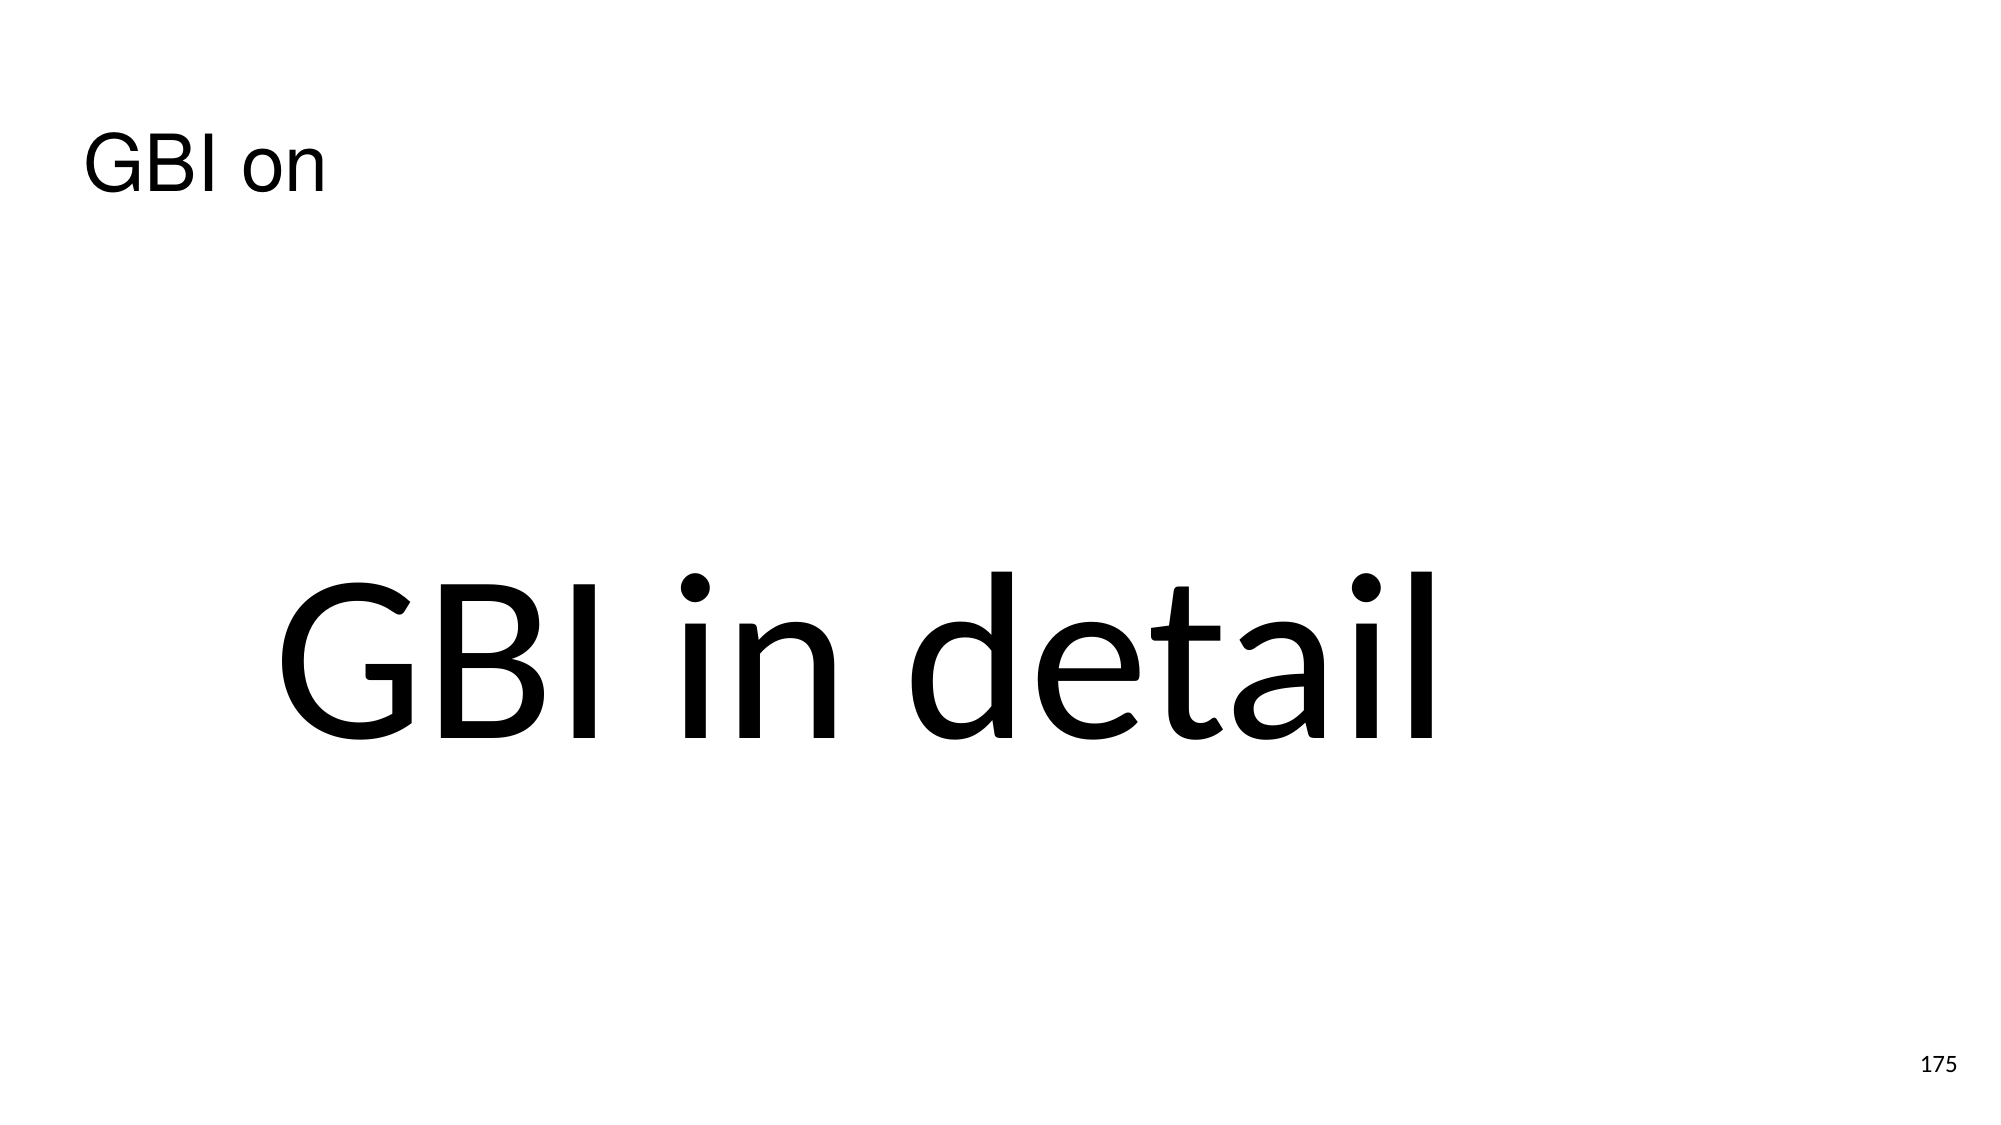

# GBI on

GBI in detail
175